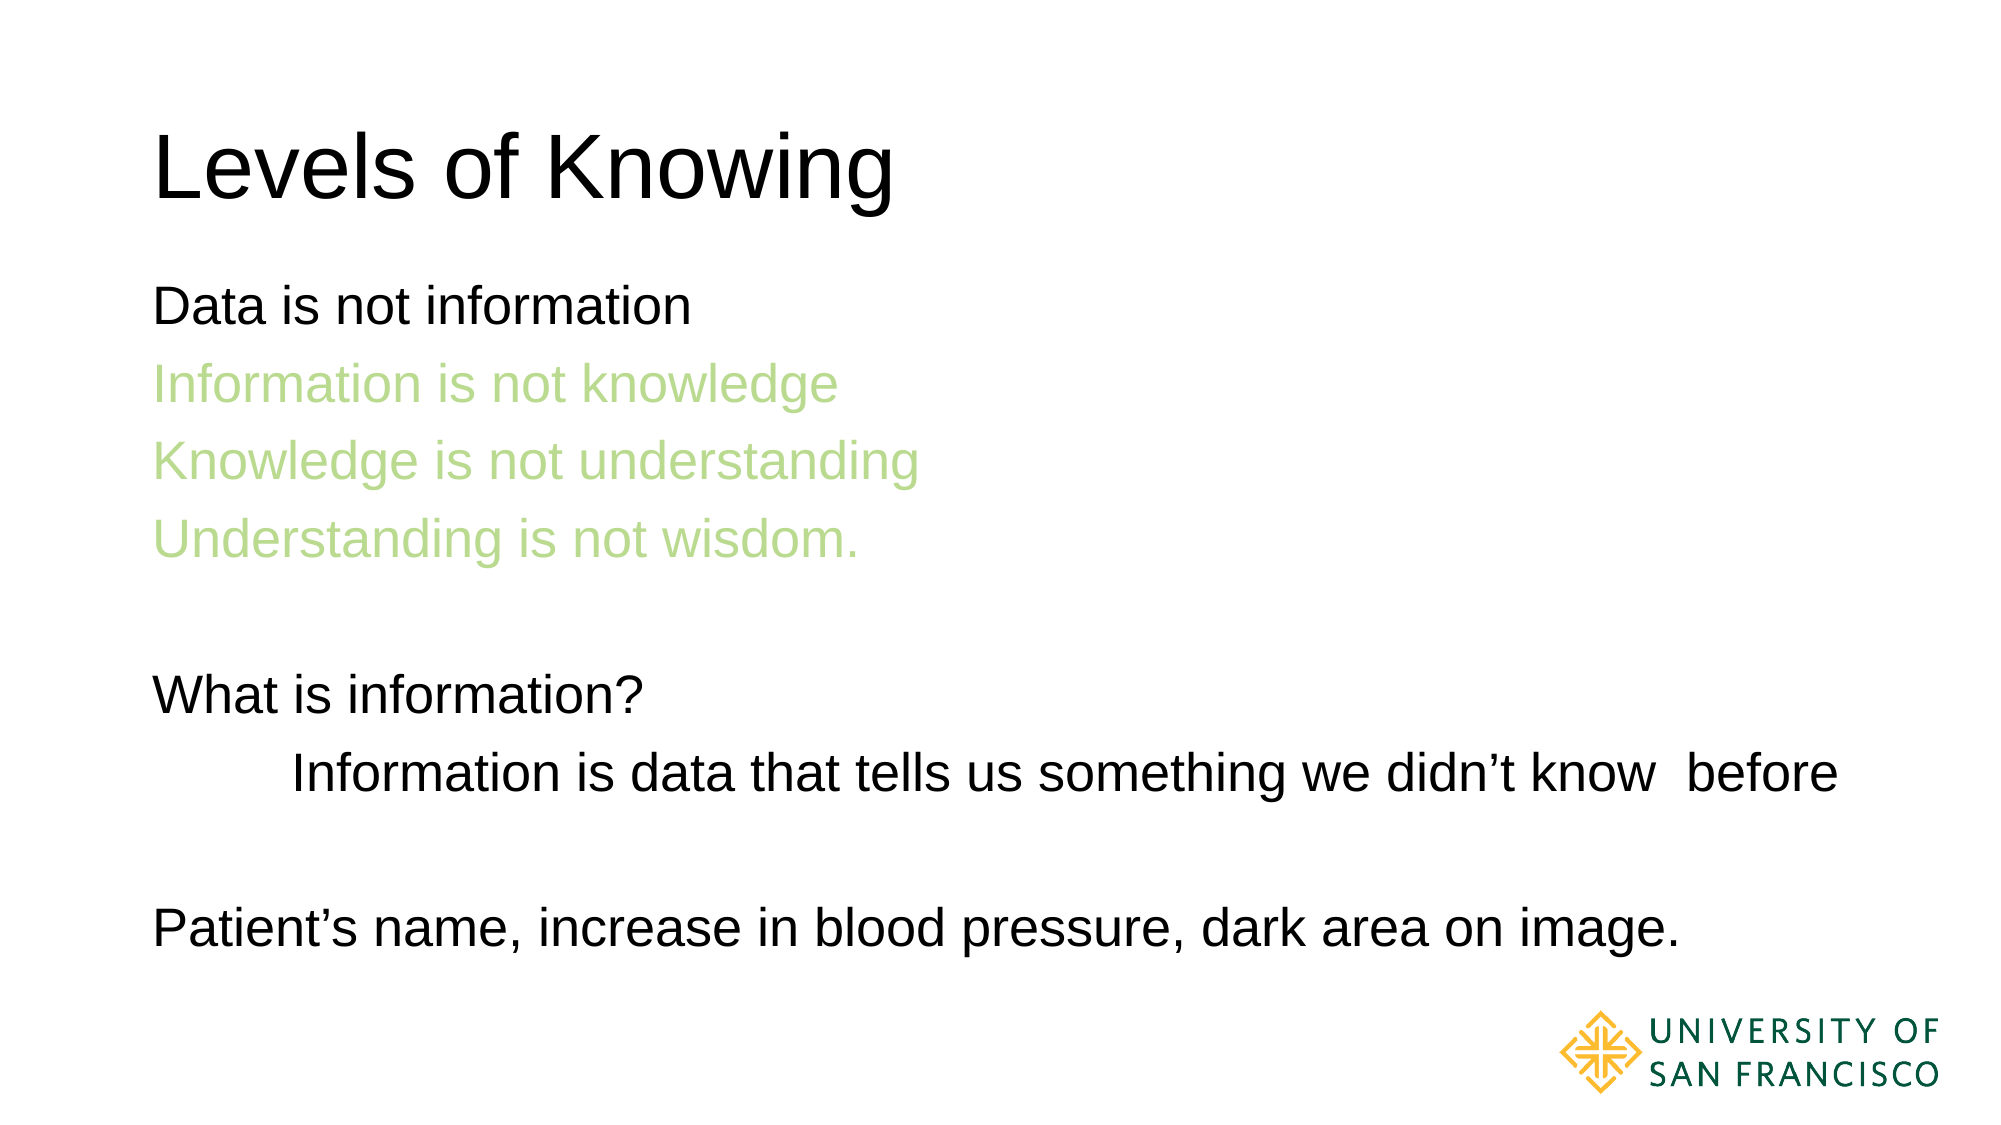

# Levels of Knowing

Data is not information
Information is not knowledge
Knowledge is not understanding
Understanding is not wisdom.

What is information?
	Information is data that tells us something we didn’t know	before

Patient’s name, increase in blood pressure, dark area on image.